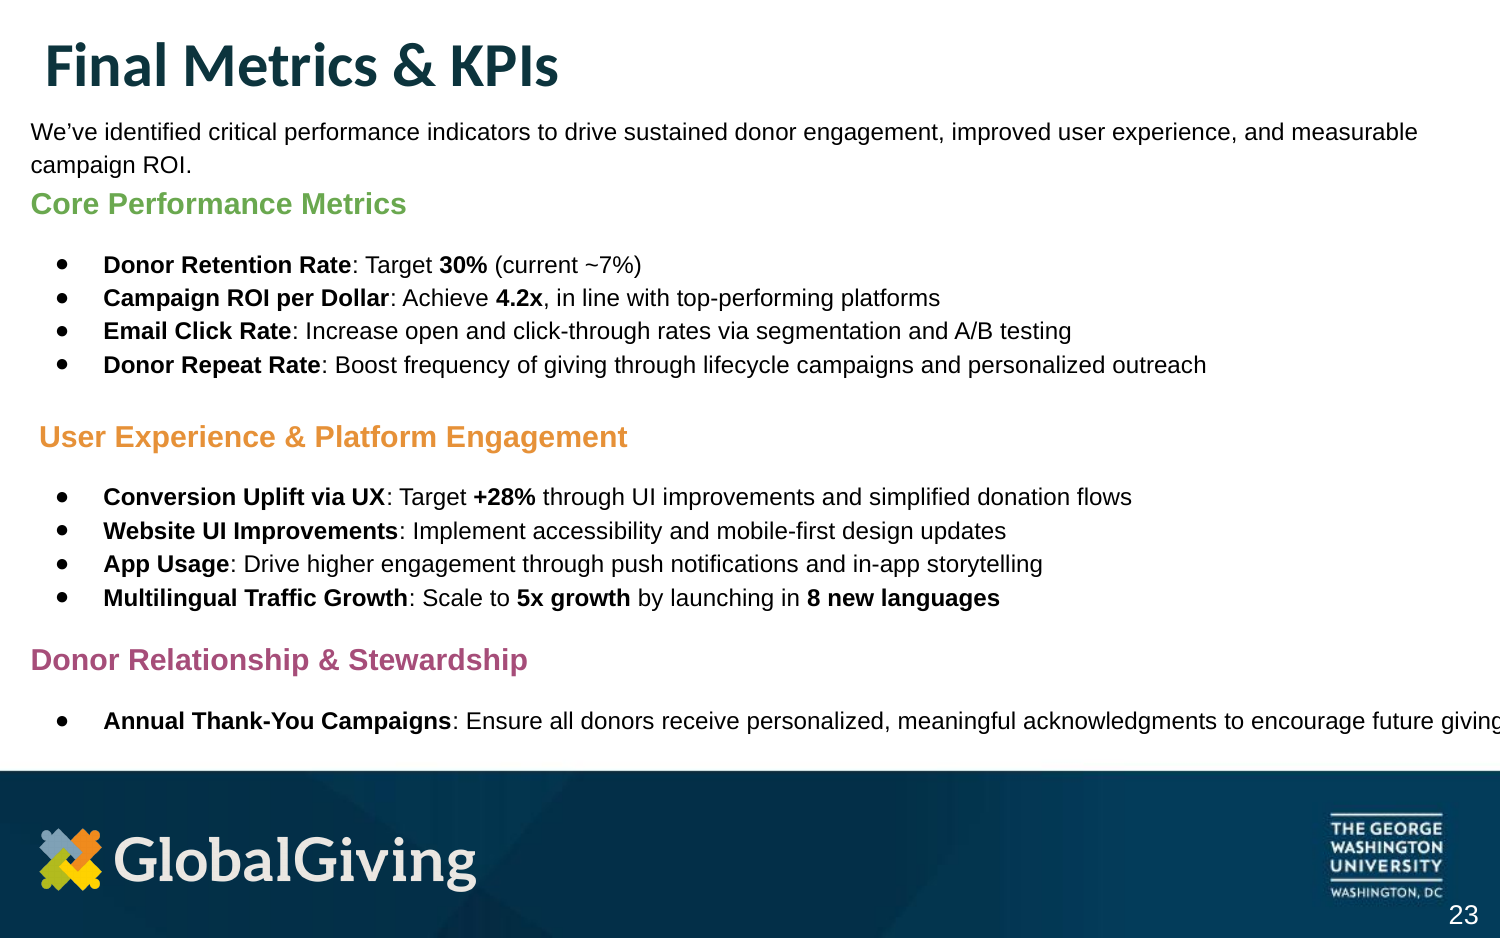

# Final Metrics & KPIs
We’ve identified critical performance indicators to drive sustained donor engagement, improved user experience, and measurable campaign ROI.
Core Performance Metrics
Donor Retention Rate: Target 30% (current ~7%)
Campaign ROI per Dollar: Achieve 4.2x, in line with top-performing platforms
Email Click Rate: Increase open and click-through rates via segmentation and A/B testing
Donor Repeat Rate: Boost frequency of giving through lifecycle campaigns and personalized outreach

 User Experience & Platform Engagement
Conversion Uplift via UX: Target +28% through UI improvements and simplified donation flows
Website UI Improvements: Implement accessibility and mobile-first design updates
App Usage: Drive higher engagement through push notifications and in-app storytelling
Multilingual Traffic Growth: Scale to 5x growth by launching in 8 new languages
Donor Relationship & Stewardship
Annual Thank-You Campaigns: Ensure all donors receive personalized, meaningful acknowledgments to encourage future giving
23